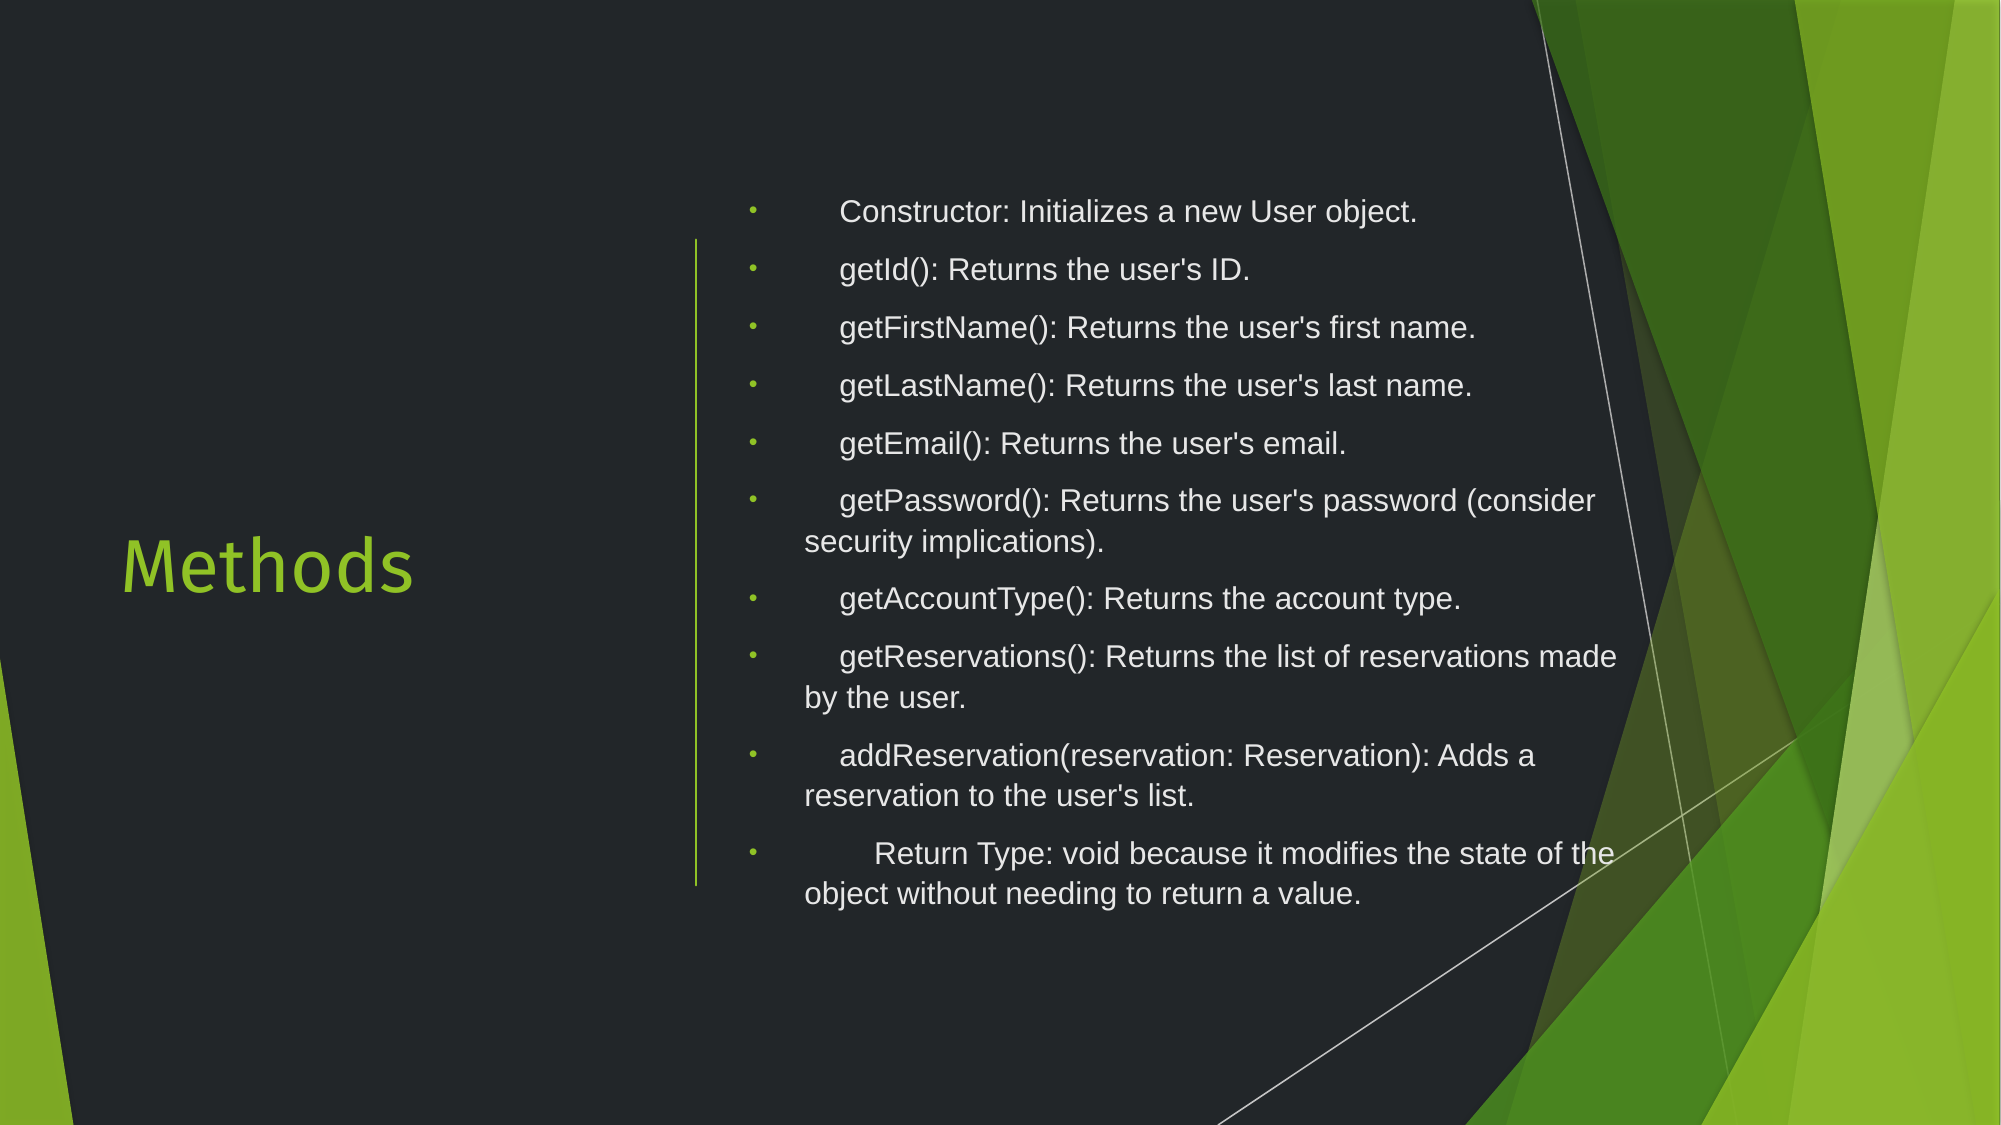

Constructor: Initializes a new User object.
    getId(): Returns the user's ID.
    getFirstName(): Returns the user's first name.
    getLastName(): Returns the user's last name.
    getEmail(): Returns the user's email.
    getPassword(): Returns the user's password (consider security implications).
    getAccountType(): Returns the account type.
    getReservations(): Returns the list of reservations made by the user.
    addReservation(reservation: Reservation): Adds a reservation to the user's list.
        Return Type: void because it modifies the state of the object without needing to return a value.
# Methods